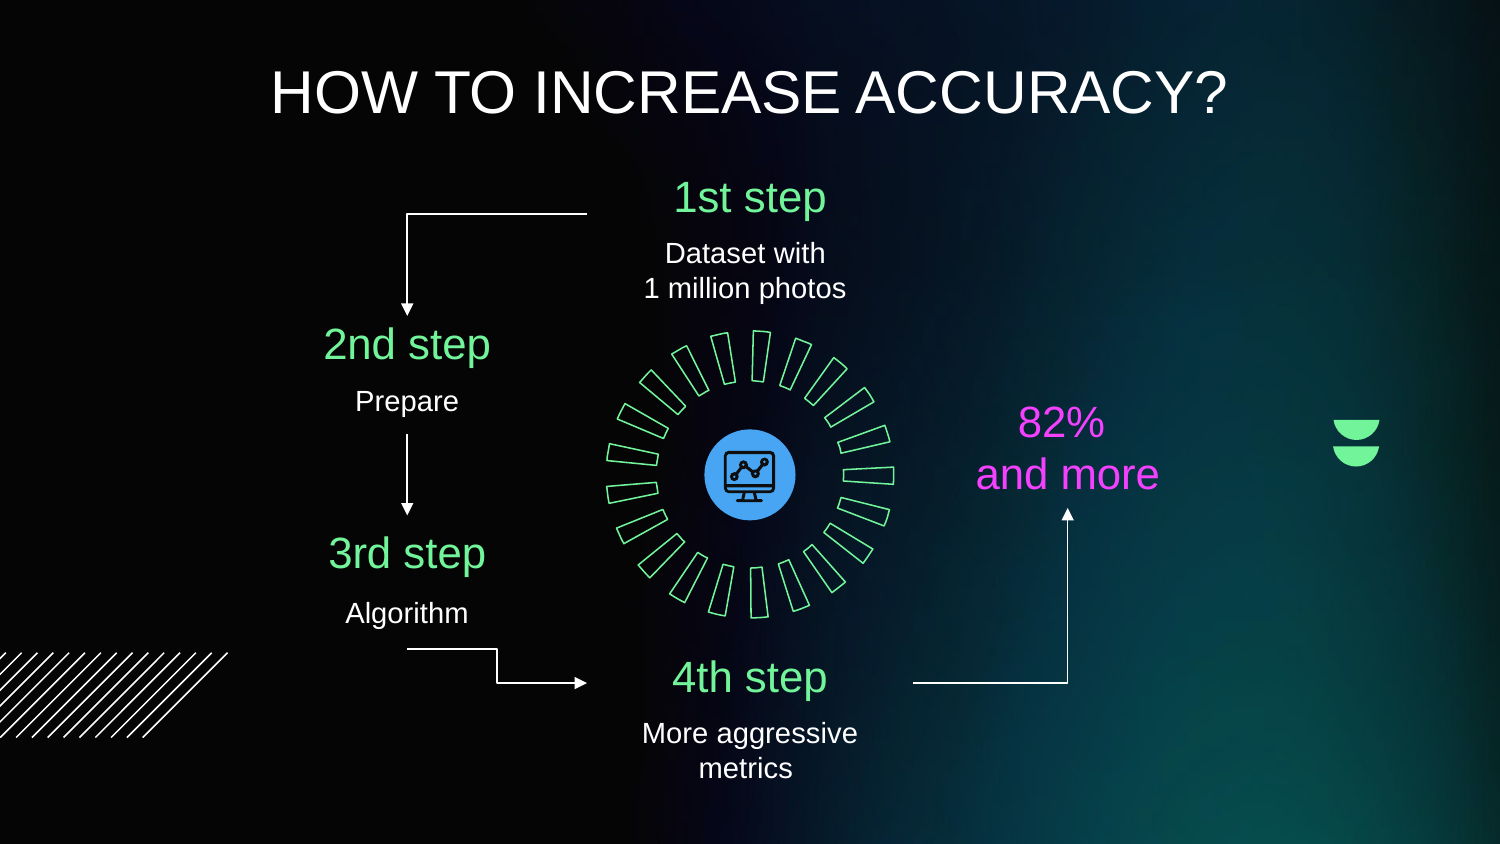

# HOW TO INCREASE ACCURACY?
1st step
Dataset with
1 million photos
2nd step

Prepare
82%
and more

3rd step
Algorithm
4th step
More aggressive metrics